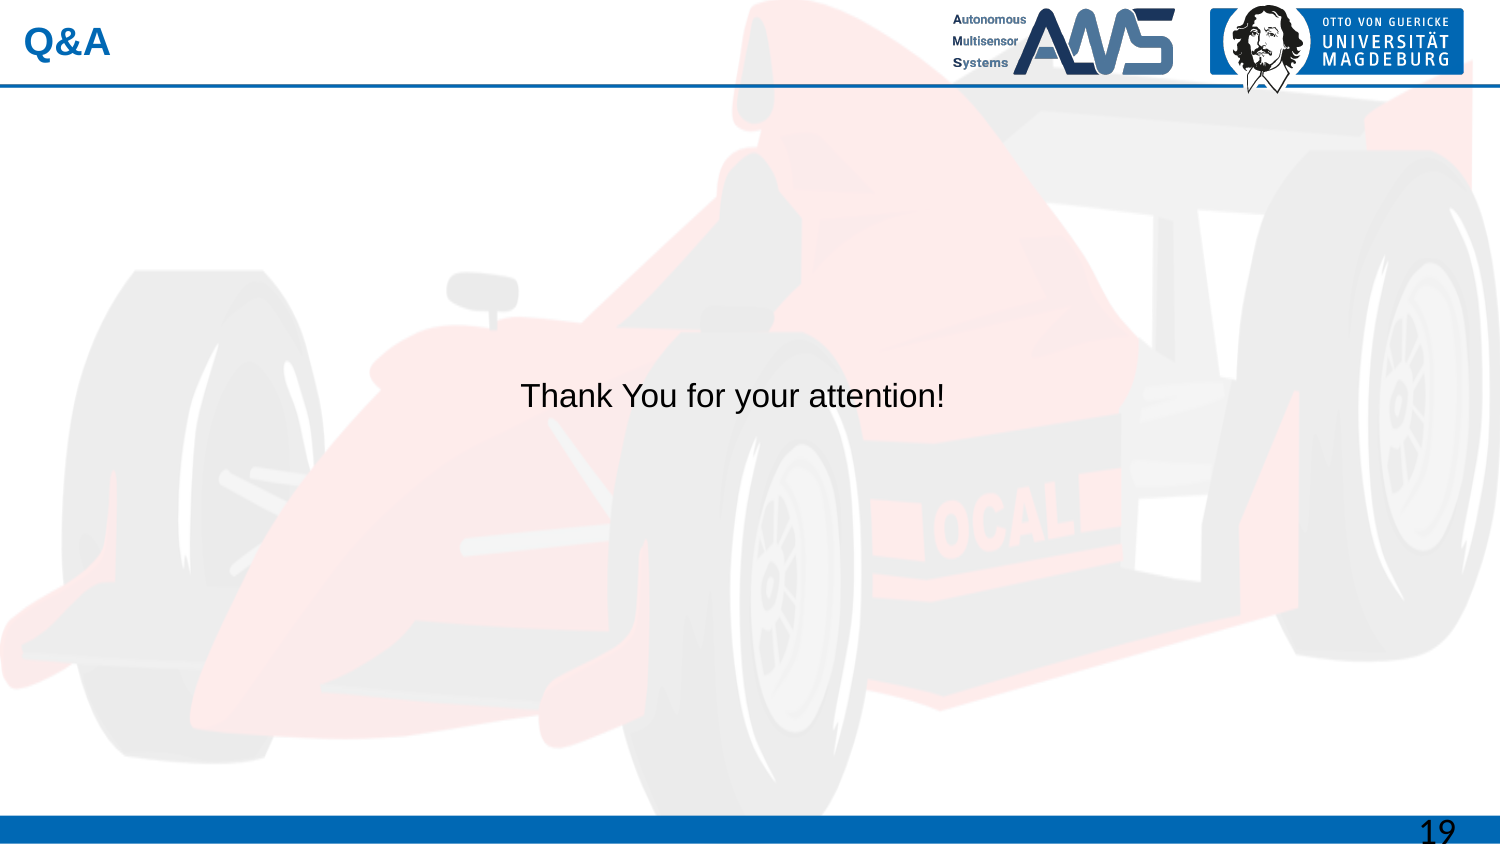

# Q&A
Thank You for your attention!
19